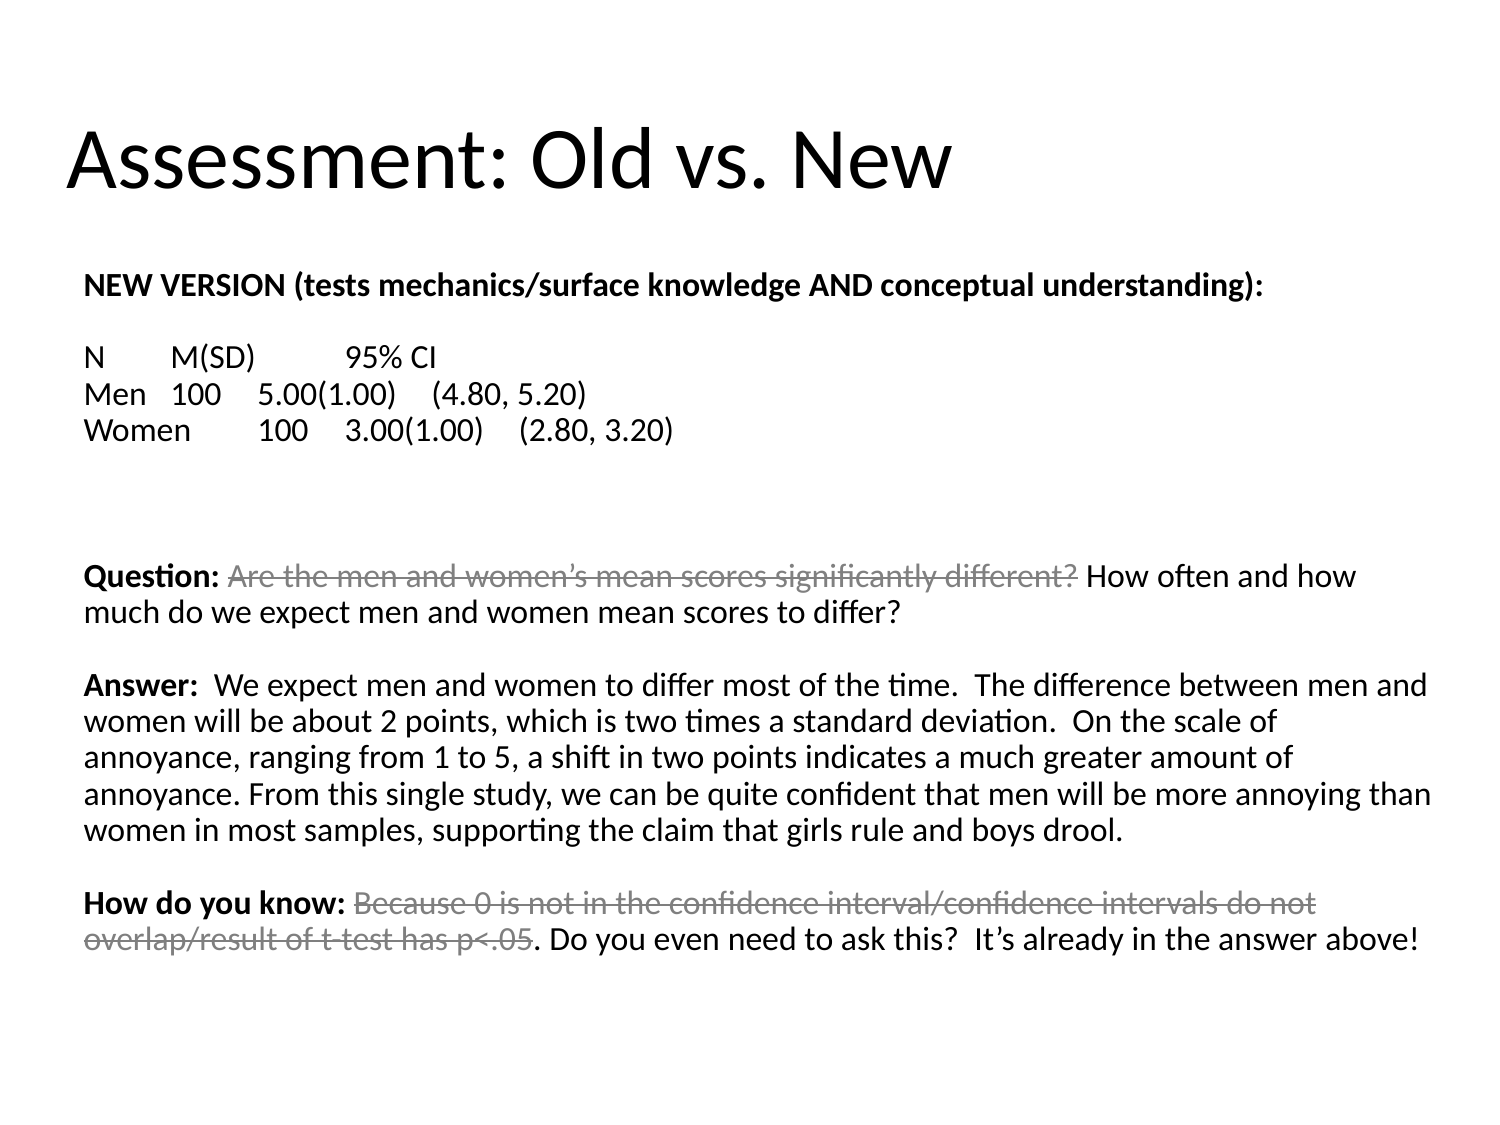

# Assessment: Old vs. New
NEW VERSION (tests mechanics/surface knowledge AND conceptual understanding):

		N	M(SD) 		95% CI
Men		100	5.00(1.00)	(4.80, 5.20)
Women		100	3.00(1.00)	(2.80, 3.20)

Question: Are the men and women’s mean scores significantly different? How often and how much do we expect men and women mean scores to differ?

Answer:  We expect men and women to differ most of the time.  The difference between men and women will be about 2 points, which is two times a standard deviation.  On the scale of annoyance, ranging from 1 to 5, a shift in two points indicates a much greater amount of annoyance. From this single study, we can be quite confident that men will be more annoying than women in most samples, supporting the claim that girls rule and boys drool.

How do you know: Because 0 is not in the confidence interval/confidence intervals do not overlap/result of t-test has p<.05. Do you even need to ask this?  It’s already in the answer above!